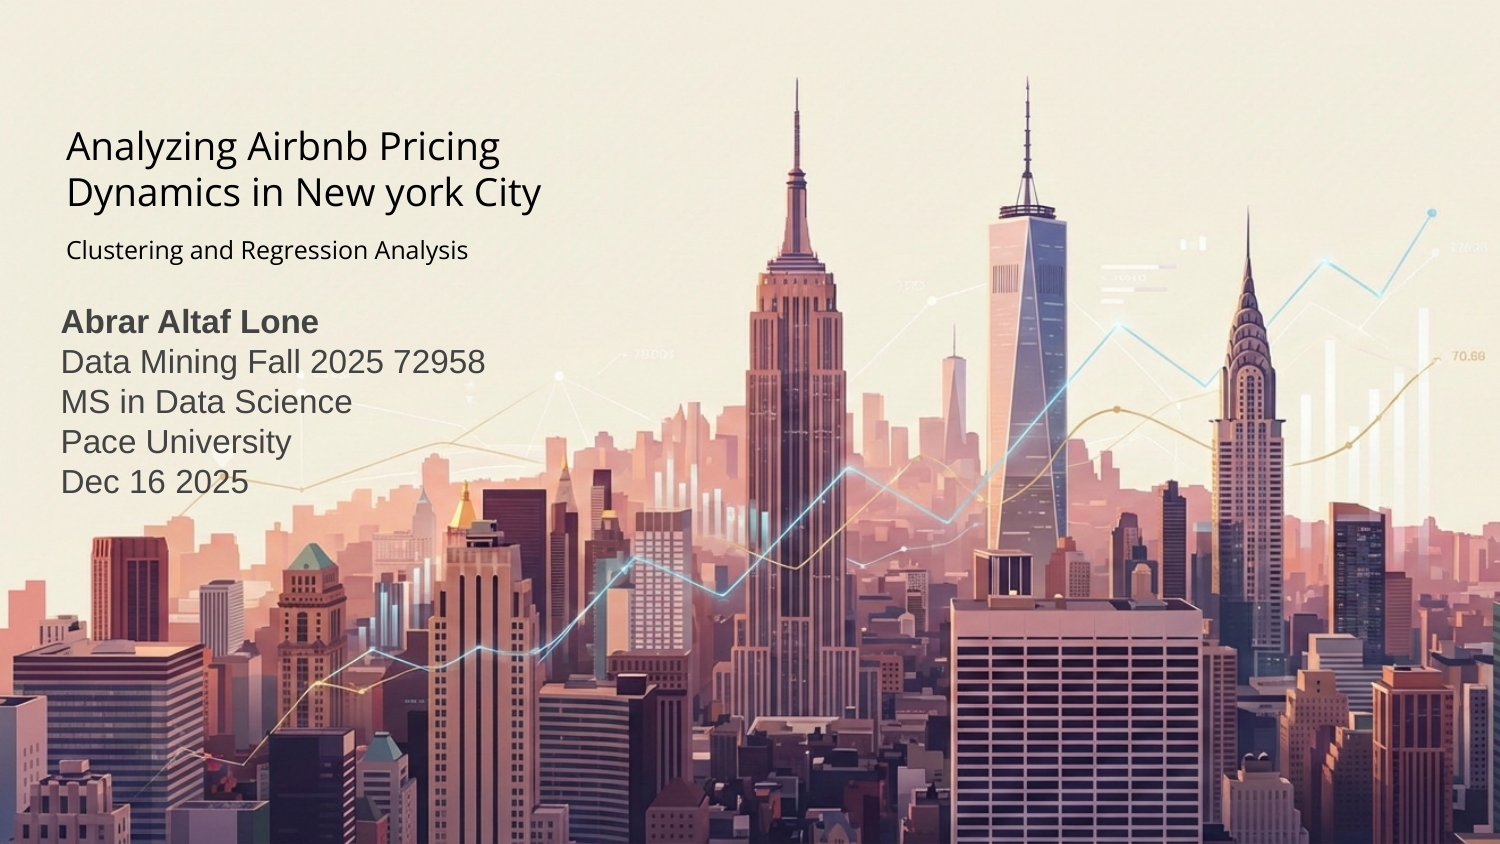

# Analyzing Airbnb Pricing Dynamics in New york City
Clustering and Regression Analysis
Abrar Altaf Lone
Data Mining Fall 2025 72958
MS in Data Science
Pace University
Dec 16 2025